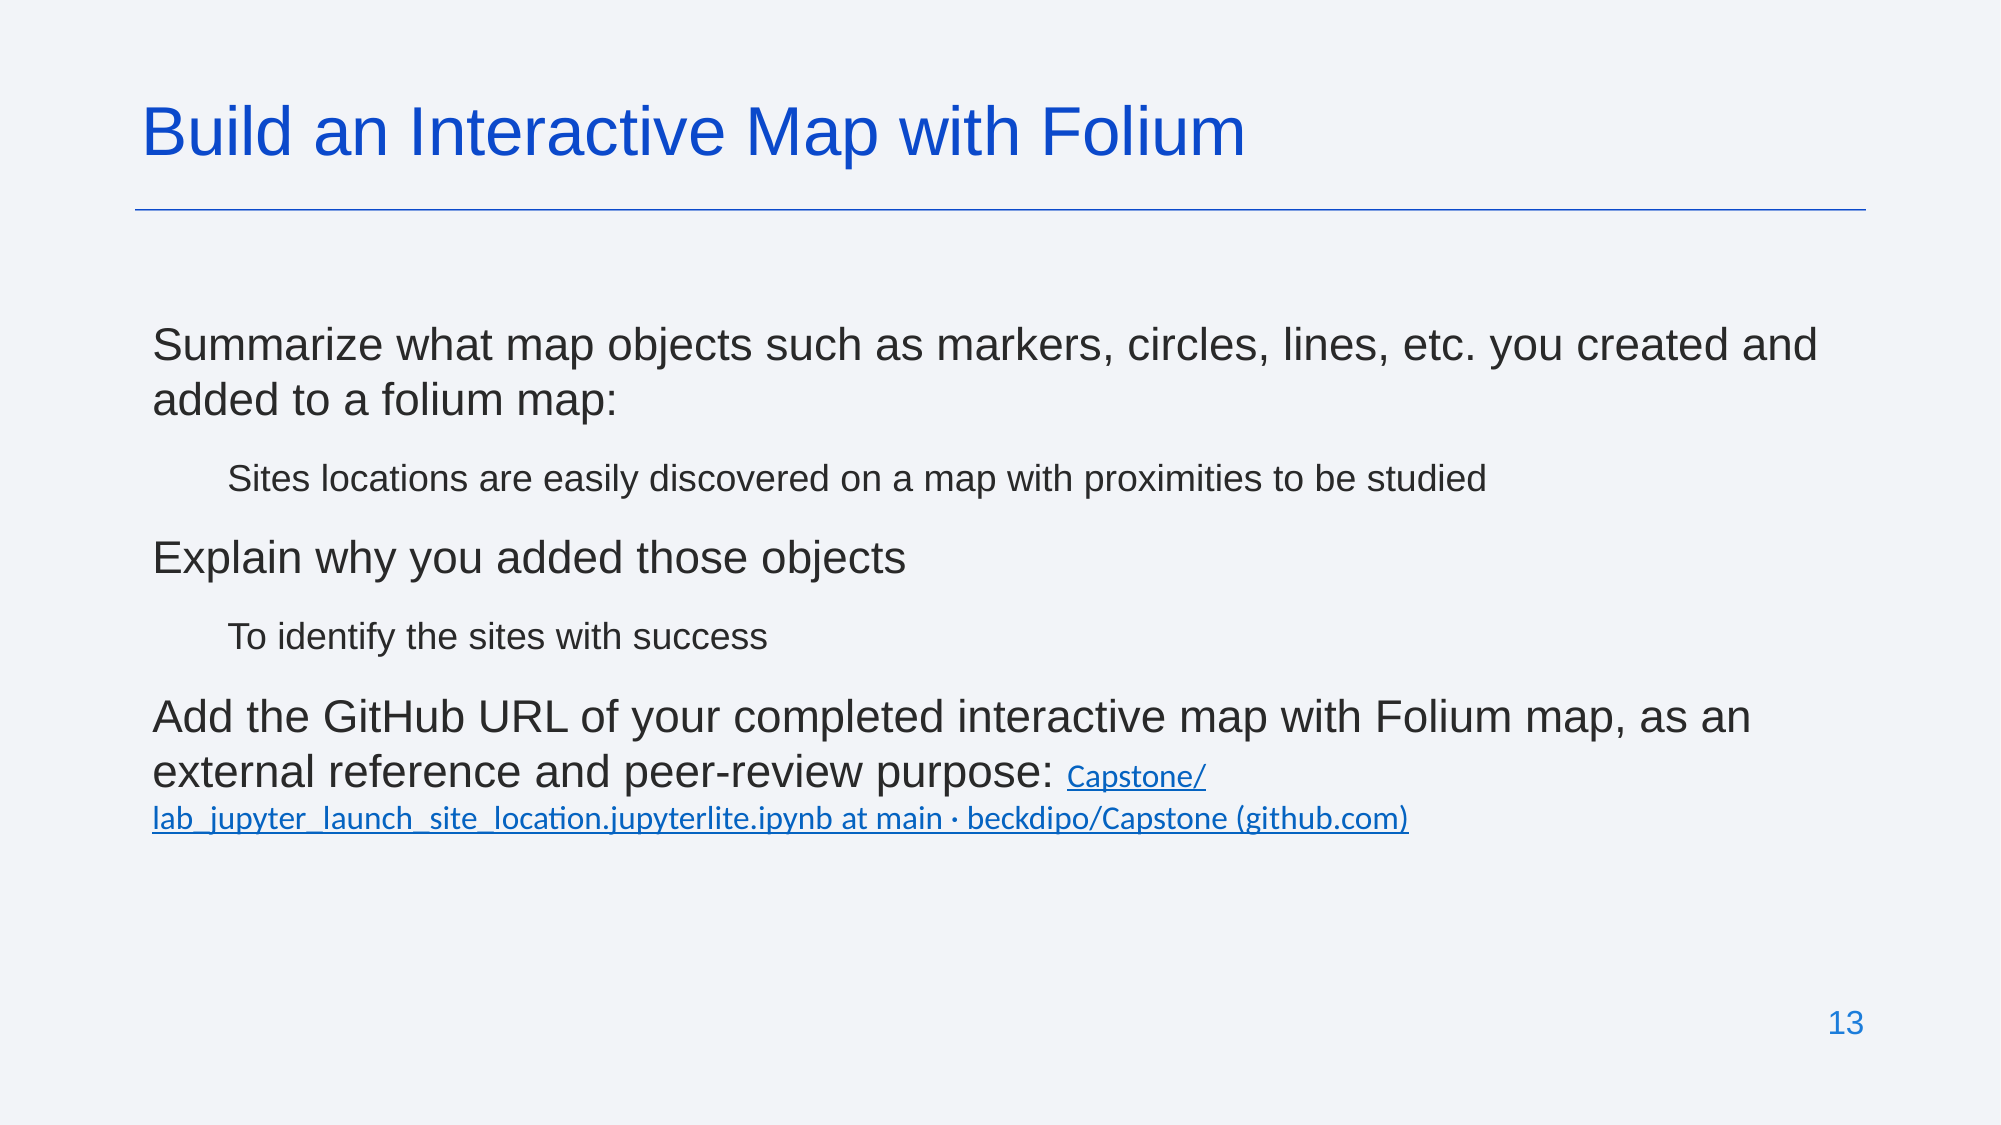

Build an Interactive Map with Folium
Summarize what map objects such as markers, circles, lines, etc. you created and added to a folium map:
Sites locations are easily discovered on a map with proximities to be studied
Explain why you added those objects
To identify the sites with success
Add the GitHub URL of your completed interactive map with Folium map, as an external reference and peer-review purpose: Capstone/lab_jupyter_launch_site_location.jupyterlite.ipynb at main · beckdipo/Capstone (github.com)

13